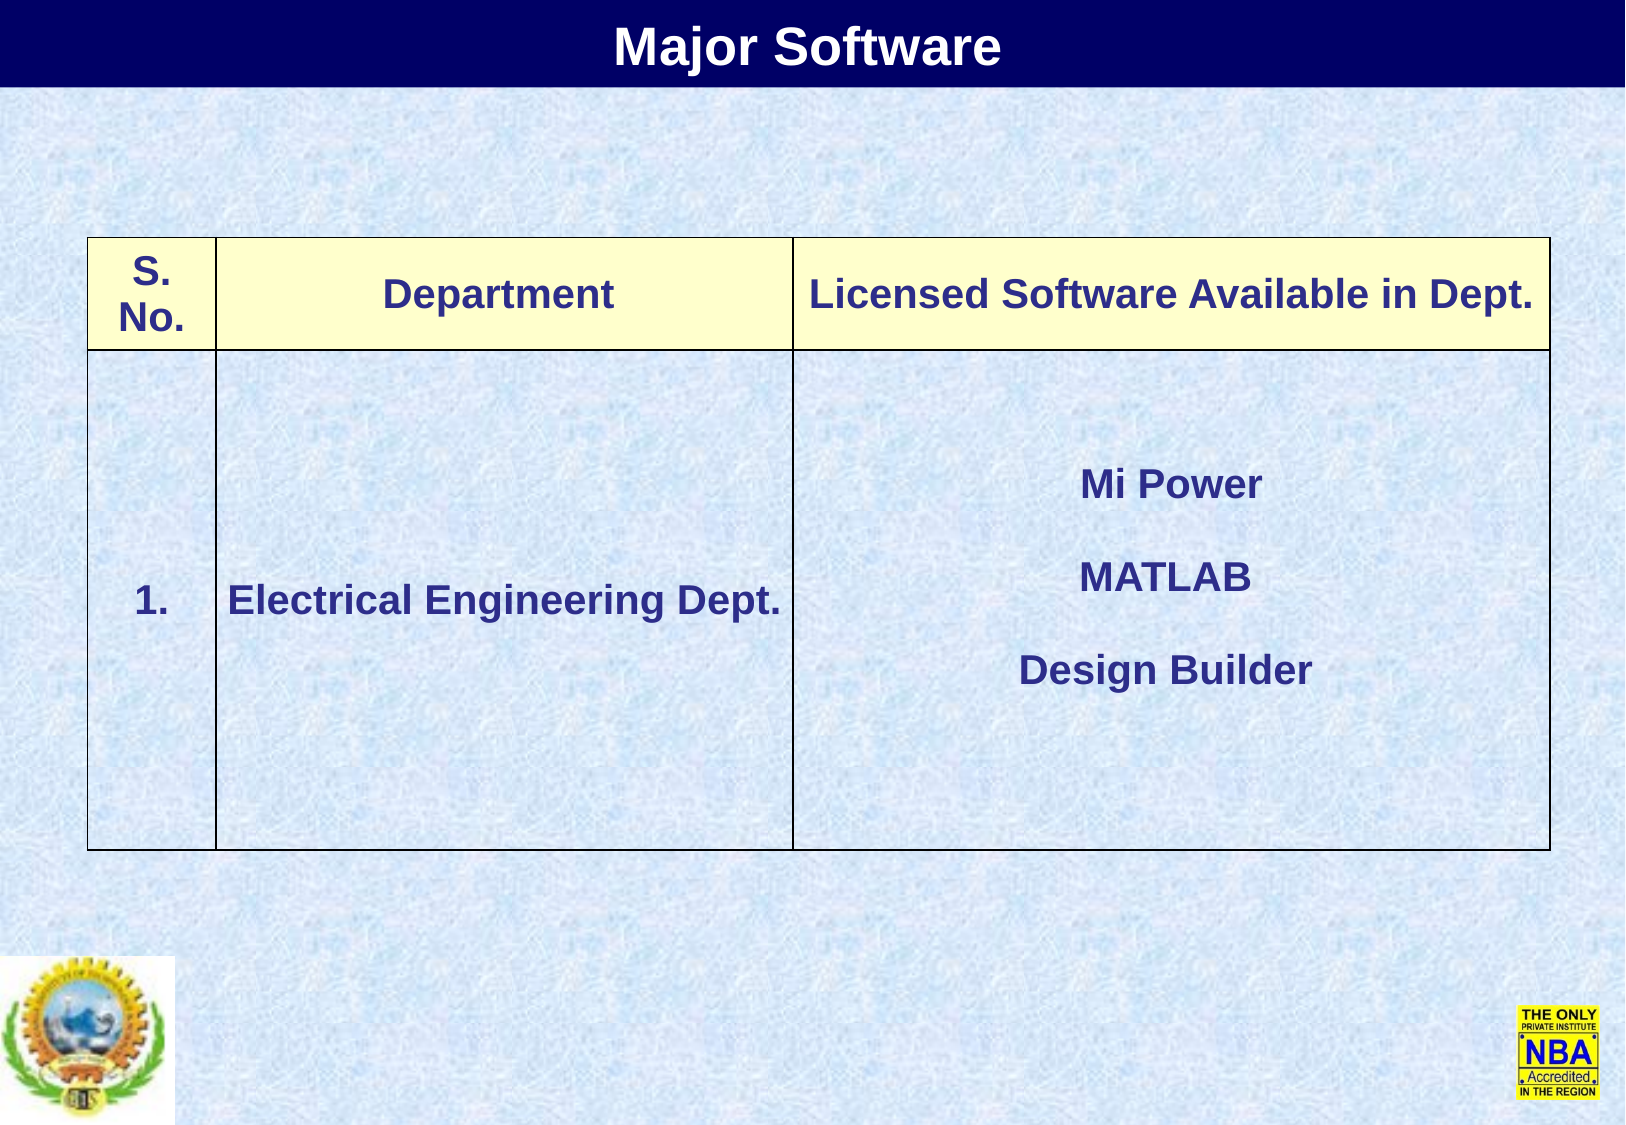

Major Software
| S. No. | Department | Licensed Software Available in Dept. |
| --- | --- | --- |
| 1. | Electrical Engineering Dept. | Mi Power MATLAB Design Builder |